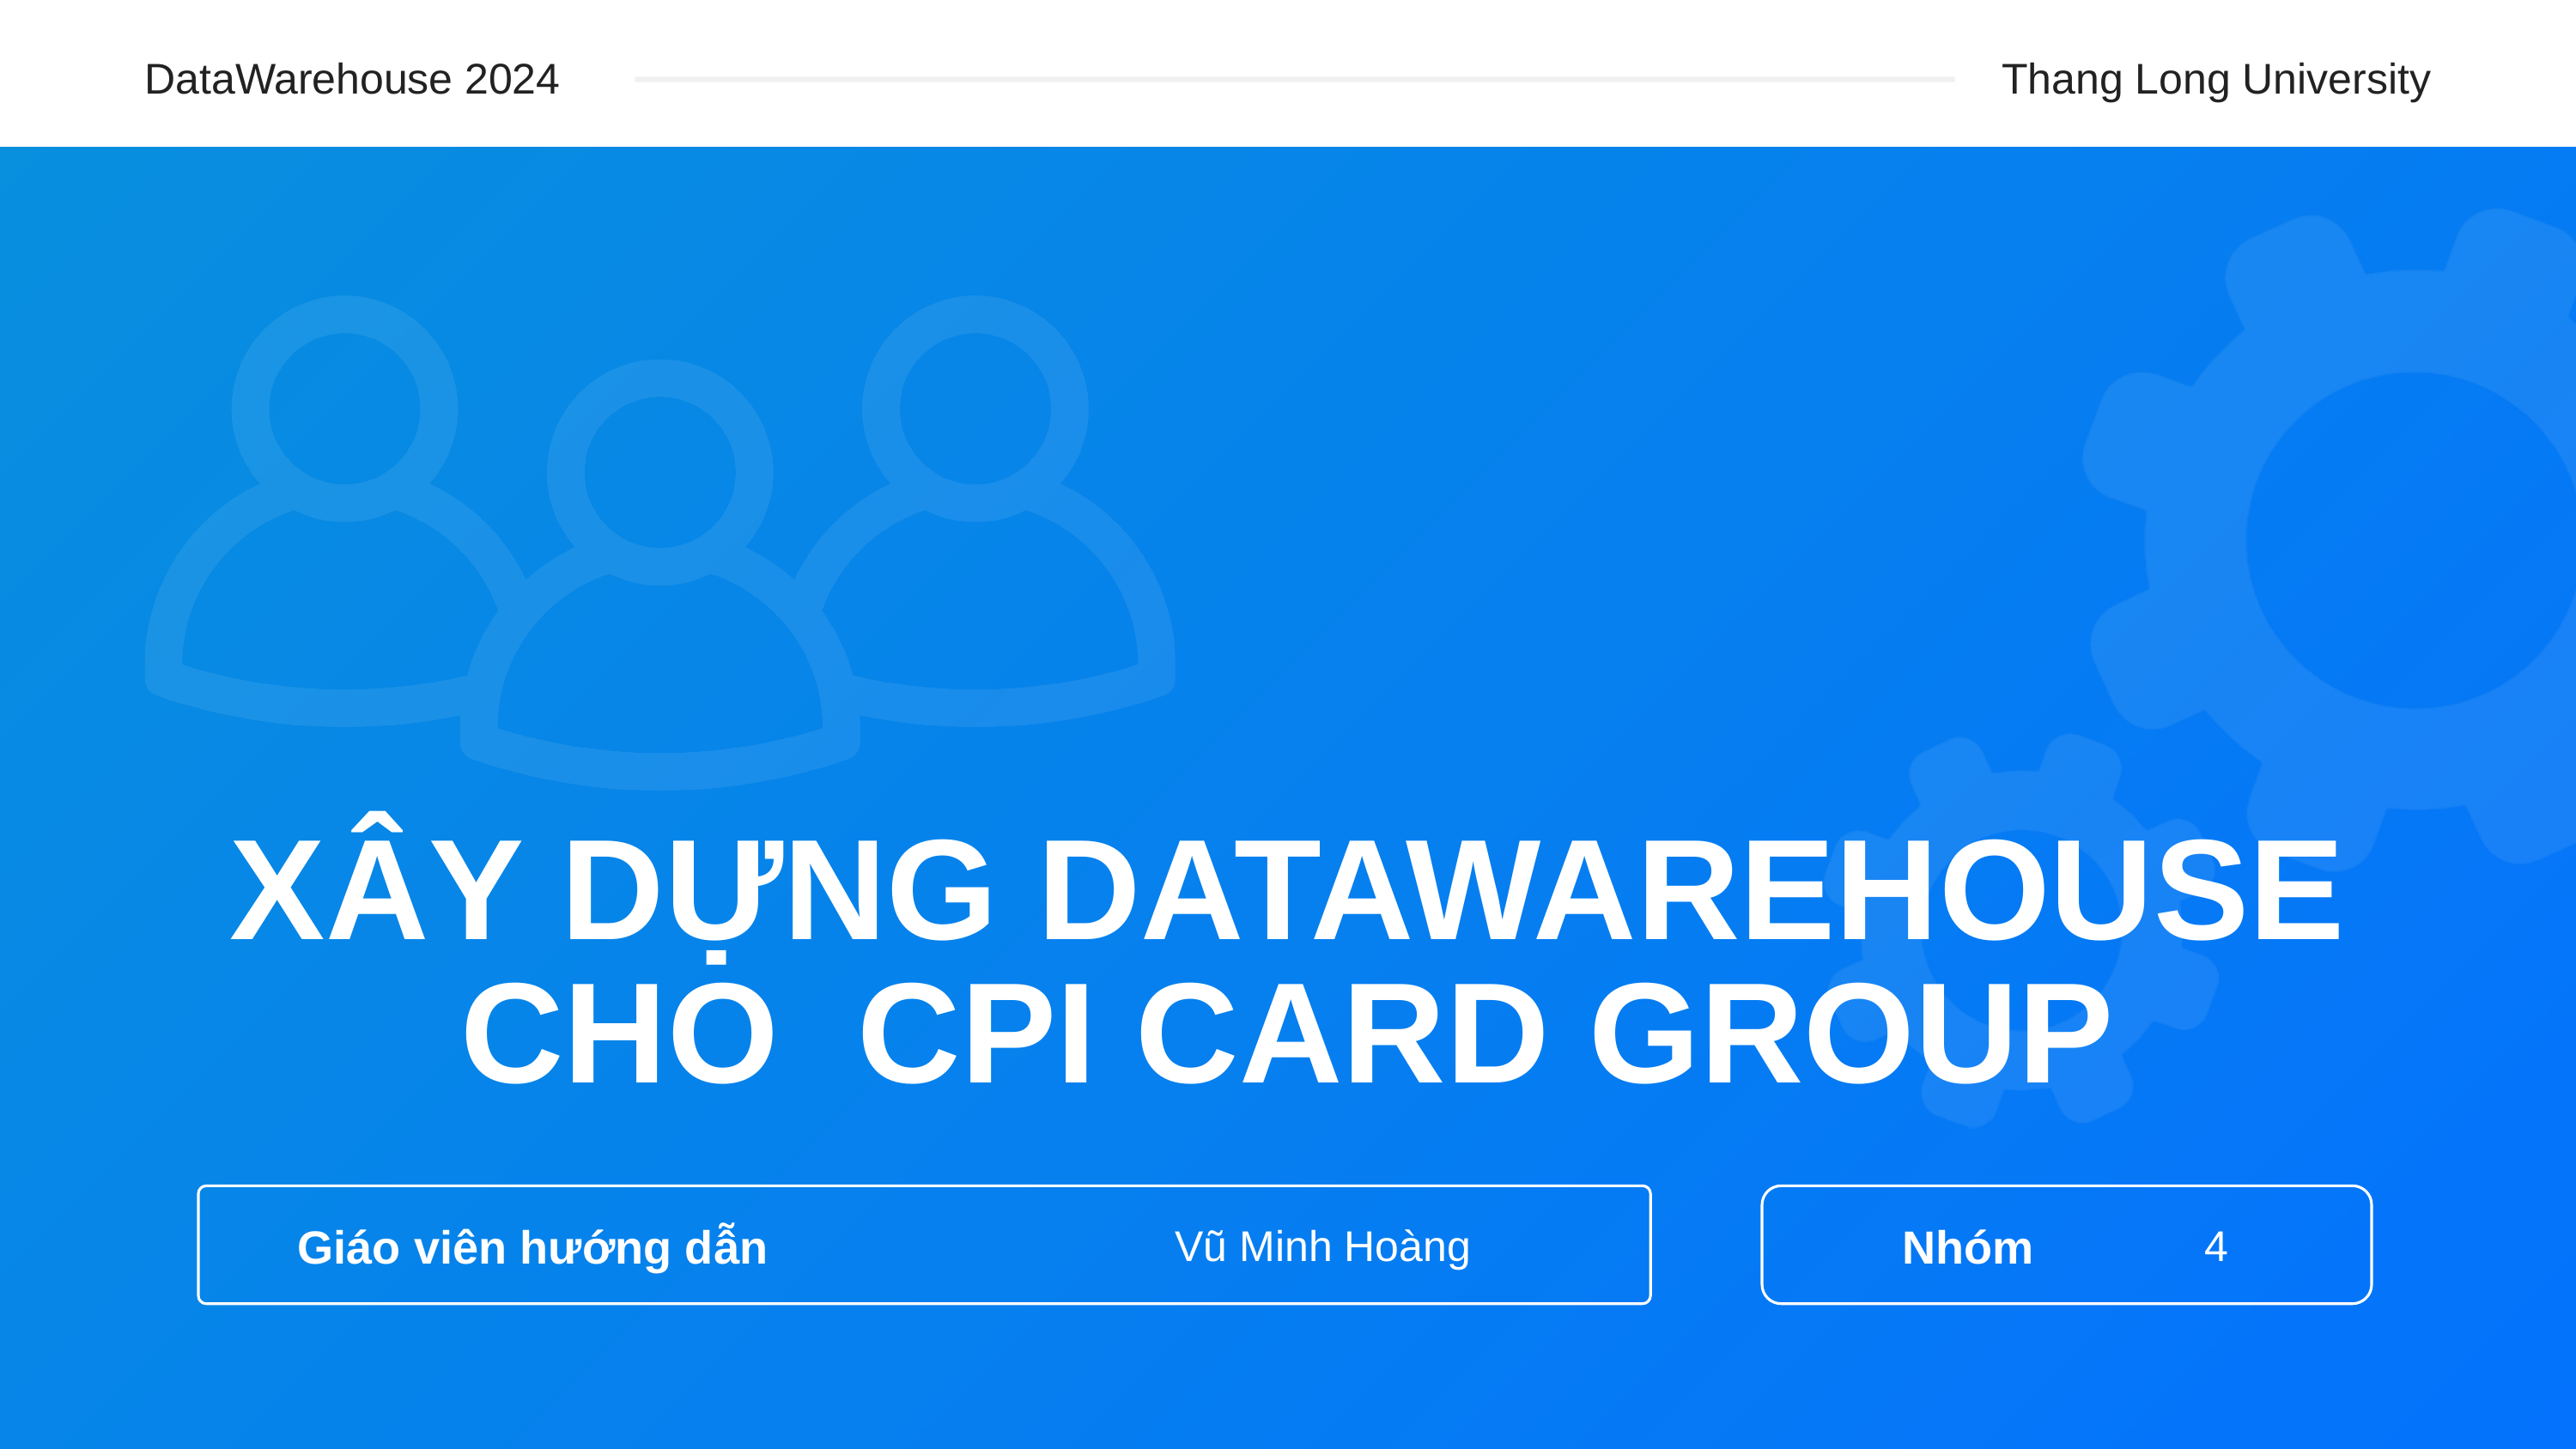

DataWarehouse 2024
Thang Long University

XÂY DỰNG DATAWAREHOUSE CHO  CPI CARD GROUP

Giáo viên hướng dẫn
Nhóm
Vũ Minh Hoàng
4